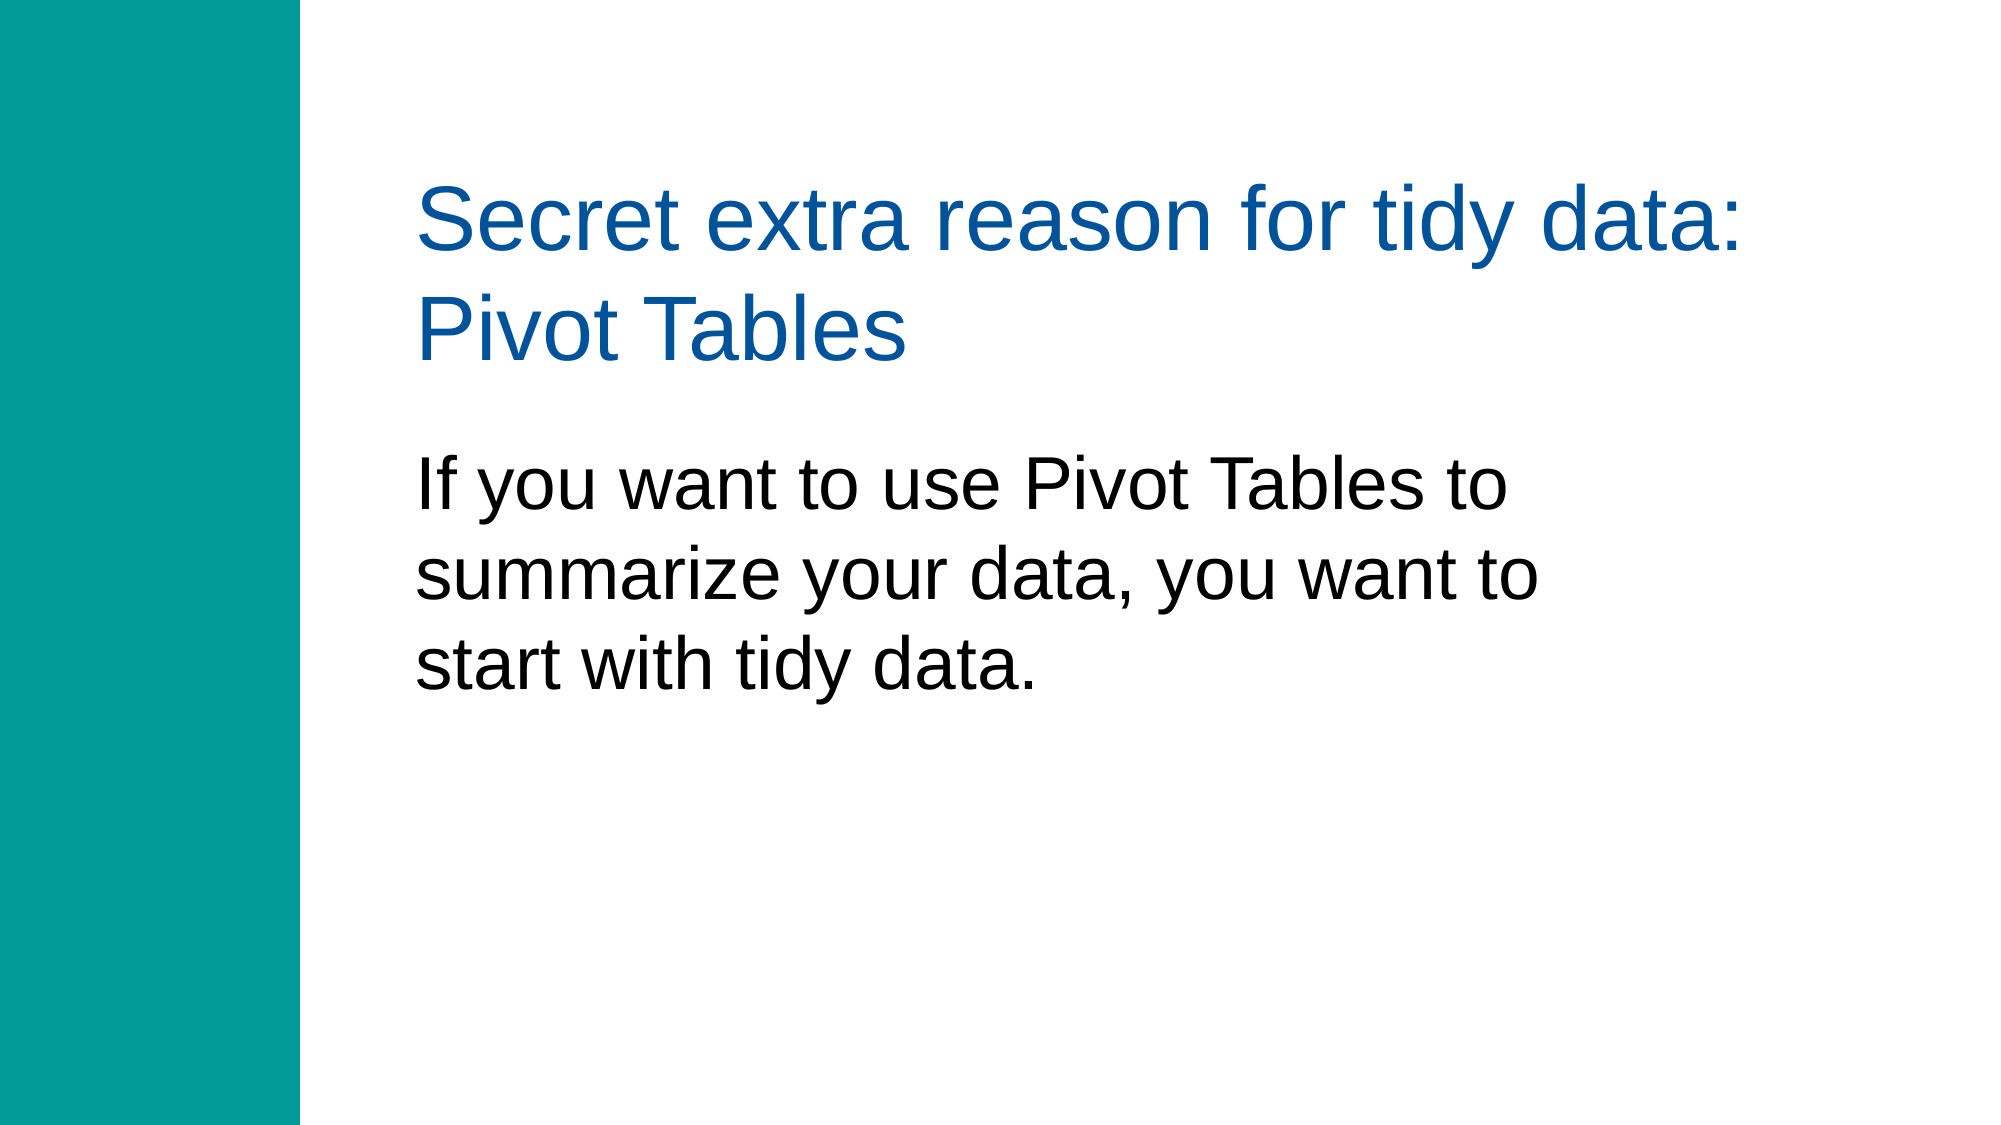

# Secret extra reason for tidy data: Pivot Tables
If you want to use Pivot Tables to summarize your data, you want to
start with tidy data.